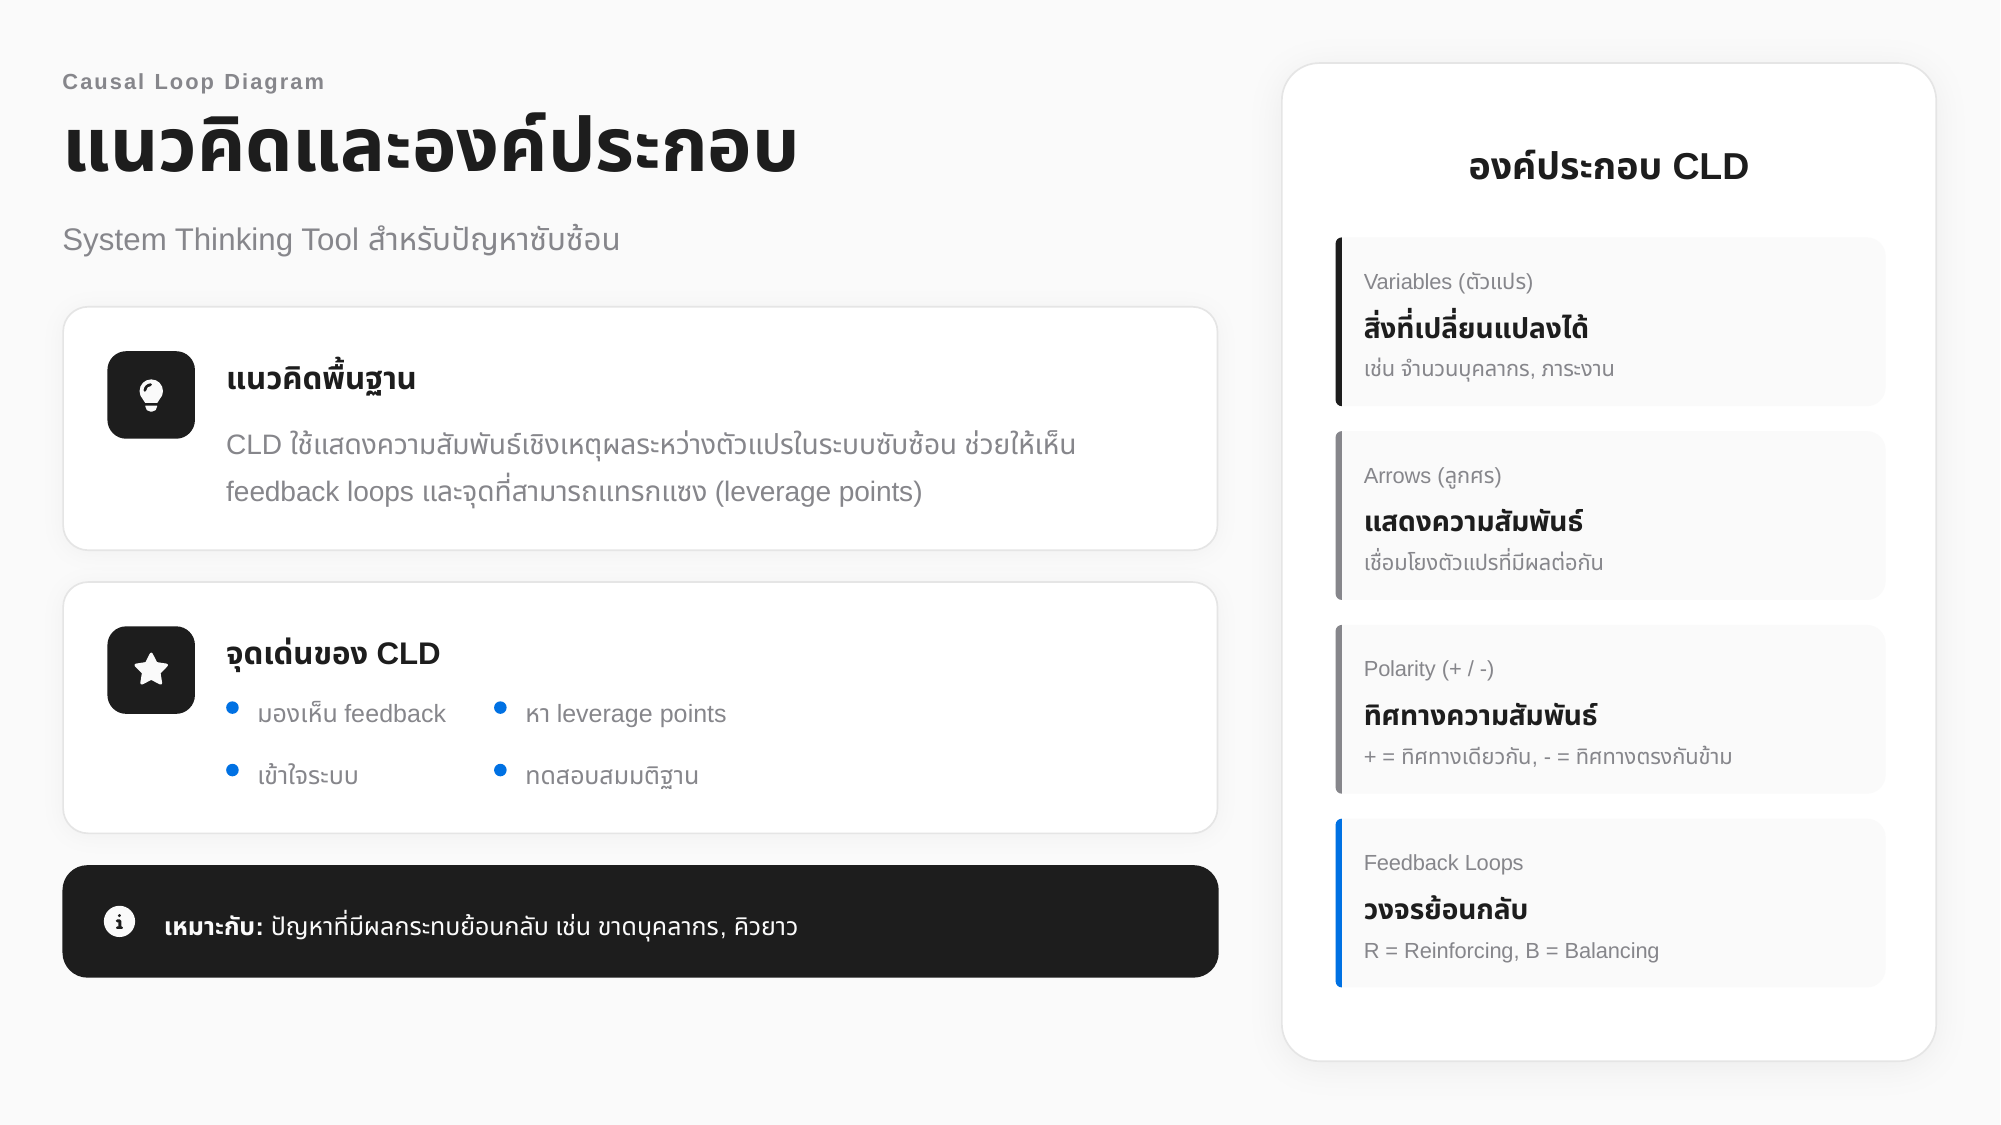

Causal Loop Diagram

แนวคิดและองค์ประกอบ
องค์ประกอบ CLD
System Thinking Tool สำหรับปัญหาซับซ้อน

Variables (ตัวแปร)
สิ่งที่เปลี่ยนแปลงได้

เช่น จำนวนบุคลากร, ภาระงาน

แนวคิดพื้นฐาน

CLD ใช้แสดงความสัมพันธ์เชิงเหตุผลระหว่างตัวแปรในระบบซับซ้อน ช่วยให้เห็น feedback loops และจุดที่สามารถแทรกแซง (leverage points)

Arrows (ลูกศร)
แสดงความสัมพันธ์
เชื่อมโยงตัวแปรที่มีผลต่อกัน

จุดเด่นของ CLD
Polarity (+ / -)

ทิศทางความสัมพันธ์
มองเห็น feedback
หา leverage points

+ = ทิศทางเดียวกัน, - = ทิศทางตรงกันข้าม
เข้าใจระบบ
ทดสอบสมมติฐาน

Feedback Loops

วงจรย้อนกลับ
เหมาะกับ: ปัญหาที่มีผลกระทบย้อนกลับ เช่น ขาดบุคลากร, คิวยาว

R = Reinforcing, B = Balancing